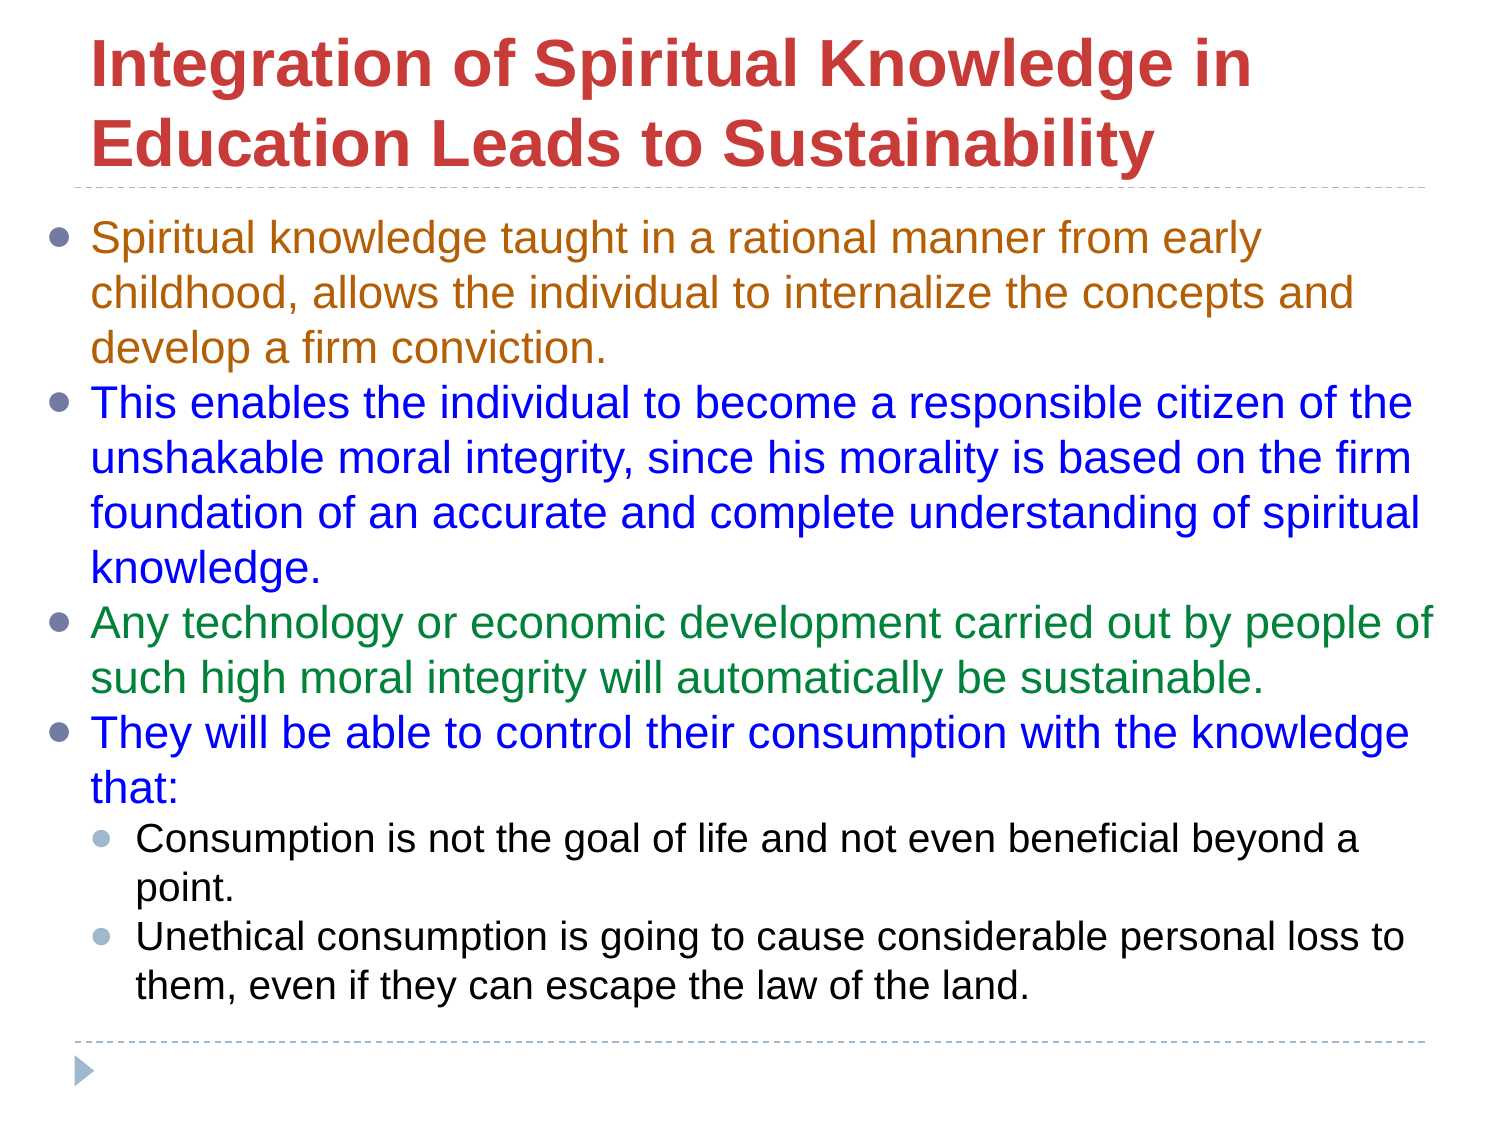

# Integration of Spiritual Knowledge in Education Leads to Sustainability
Spiritual knowledge taught in a rational manner from early childhood, allows the individual to internalize the concepts and develop a firm conviction.
This enables the individual to become a responsible citizen of the unshakable moral integrity, since his morality is based on the firm foundation of an accurate and complete understanding of spiritual knowledge.
Any technology or economic development carried out by people of such high moral integrity will automatically be sustainable.
They will be able to control their consumption with the knowledge that:
Consumption is not the goal of life and not even beneficial beyond a point.
Unethical consumption is going to cause considerable personal loss to them, even if they can escape the law of the land.